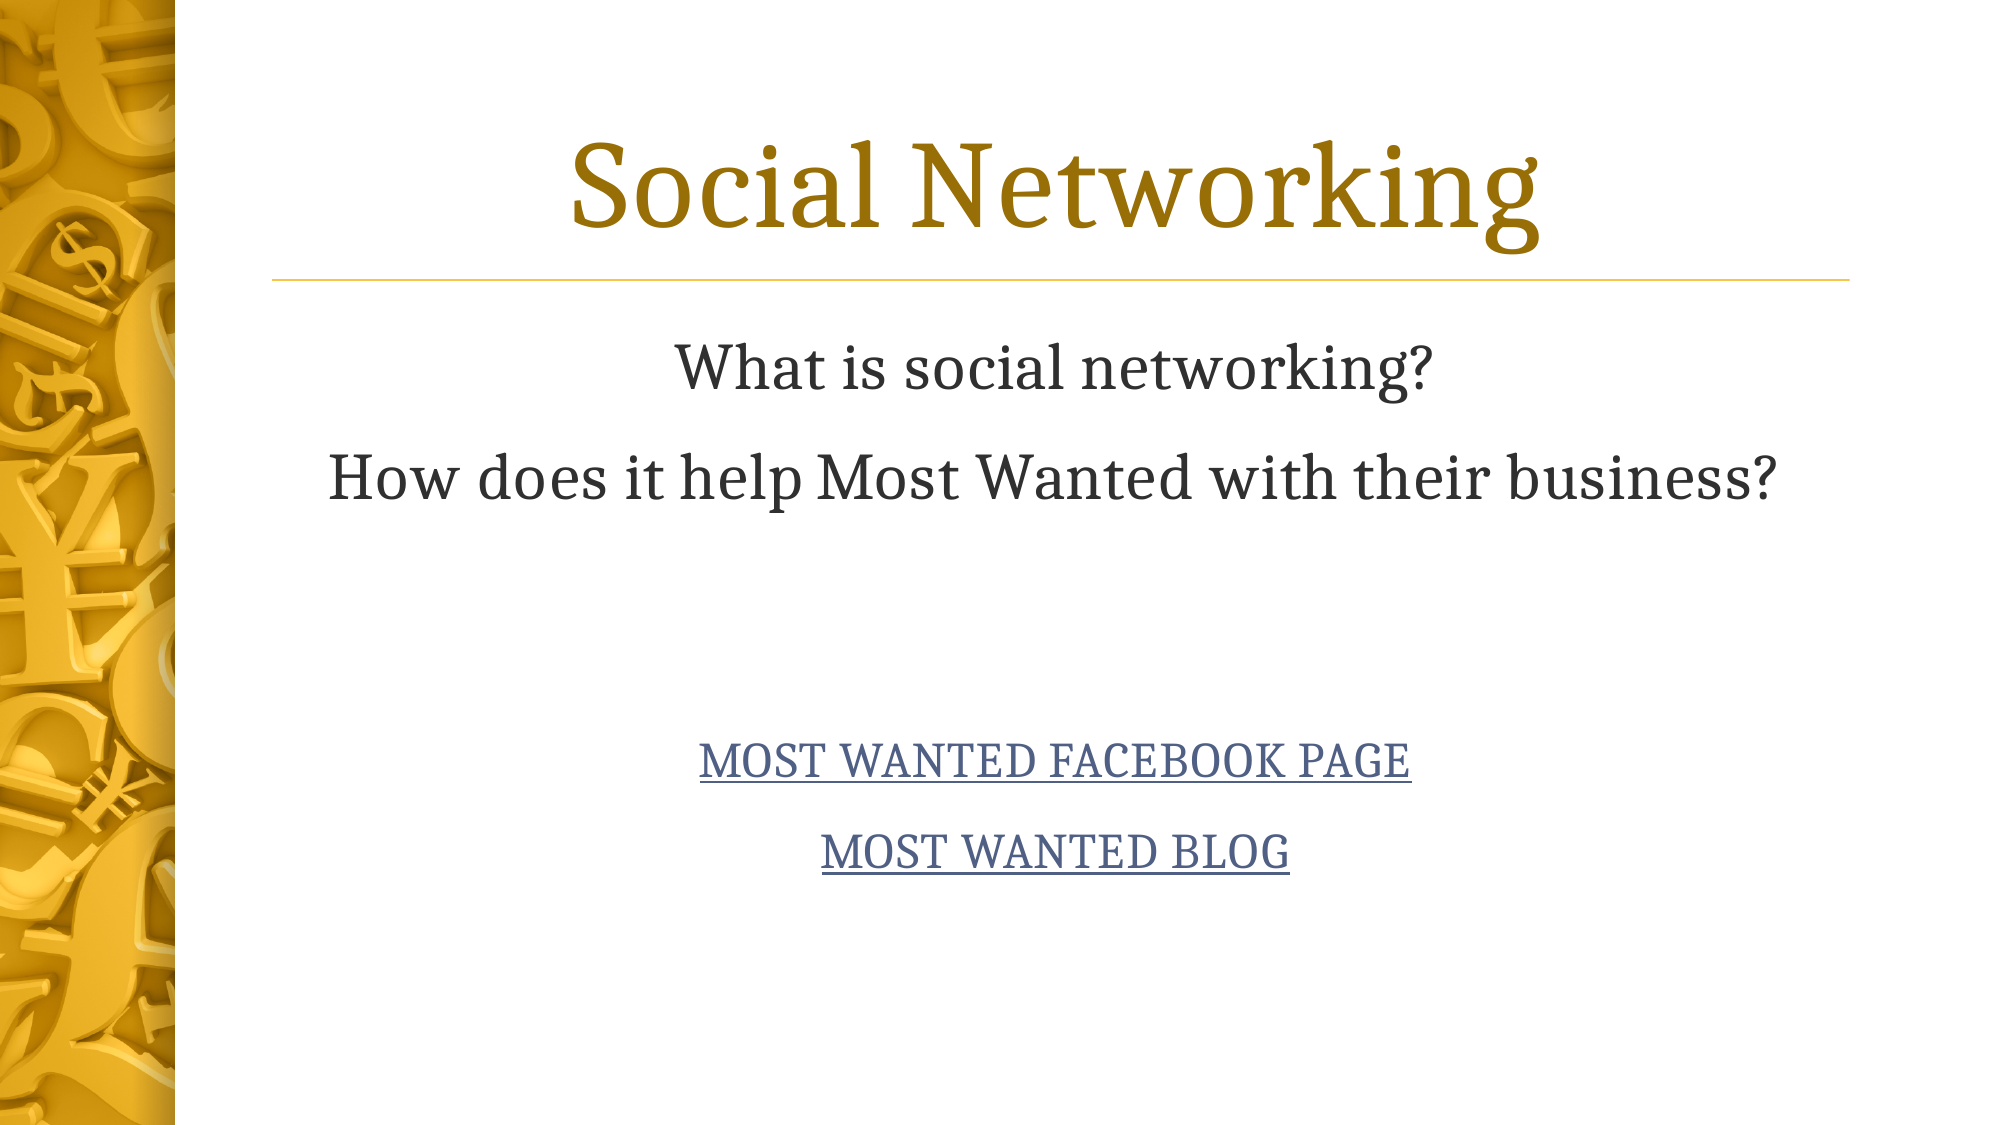

# Social Networking
What is social networking?
How does it help Most Wanted with their business?

MOST WANTED FACEBOOK PAGE
MOST WANTED BLOG